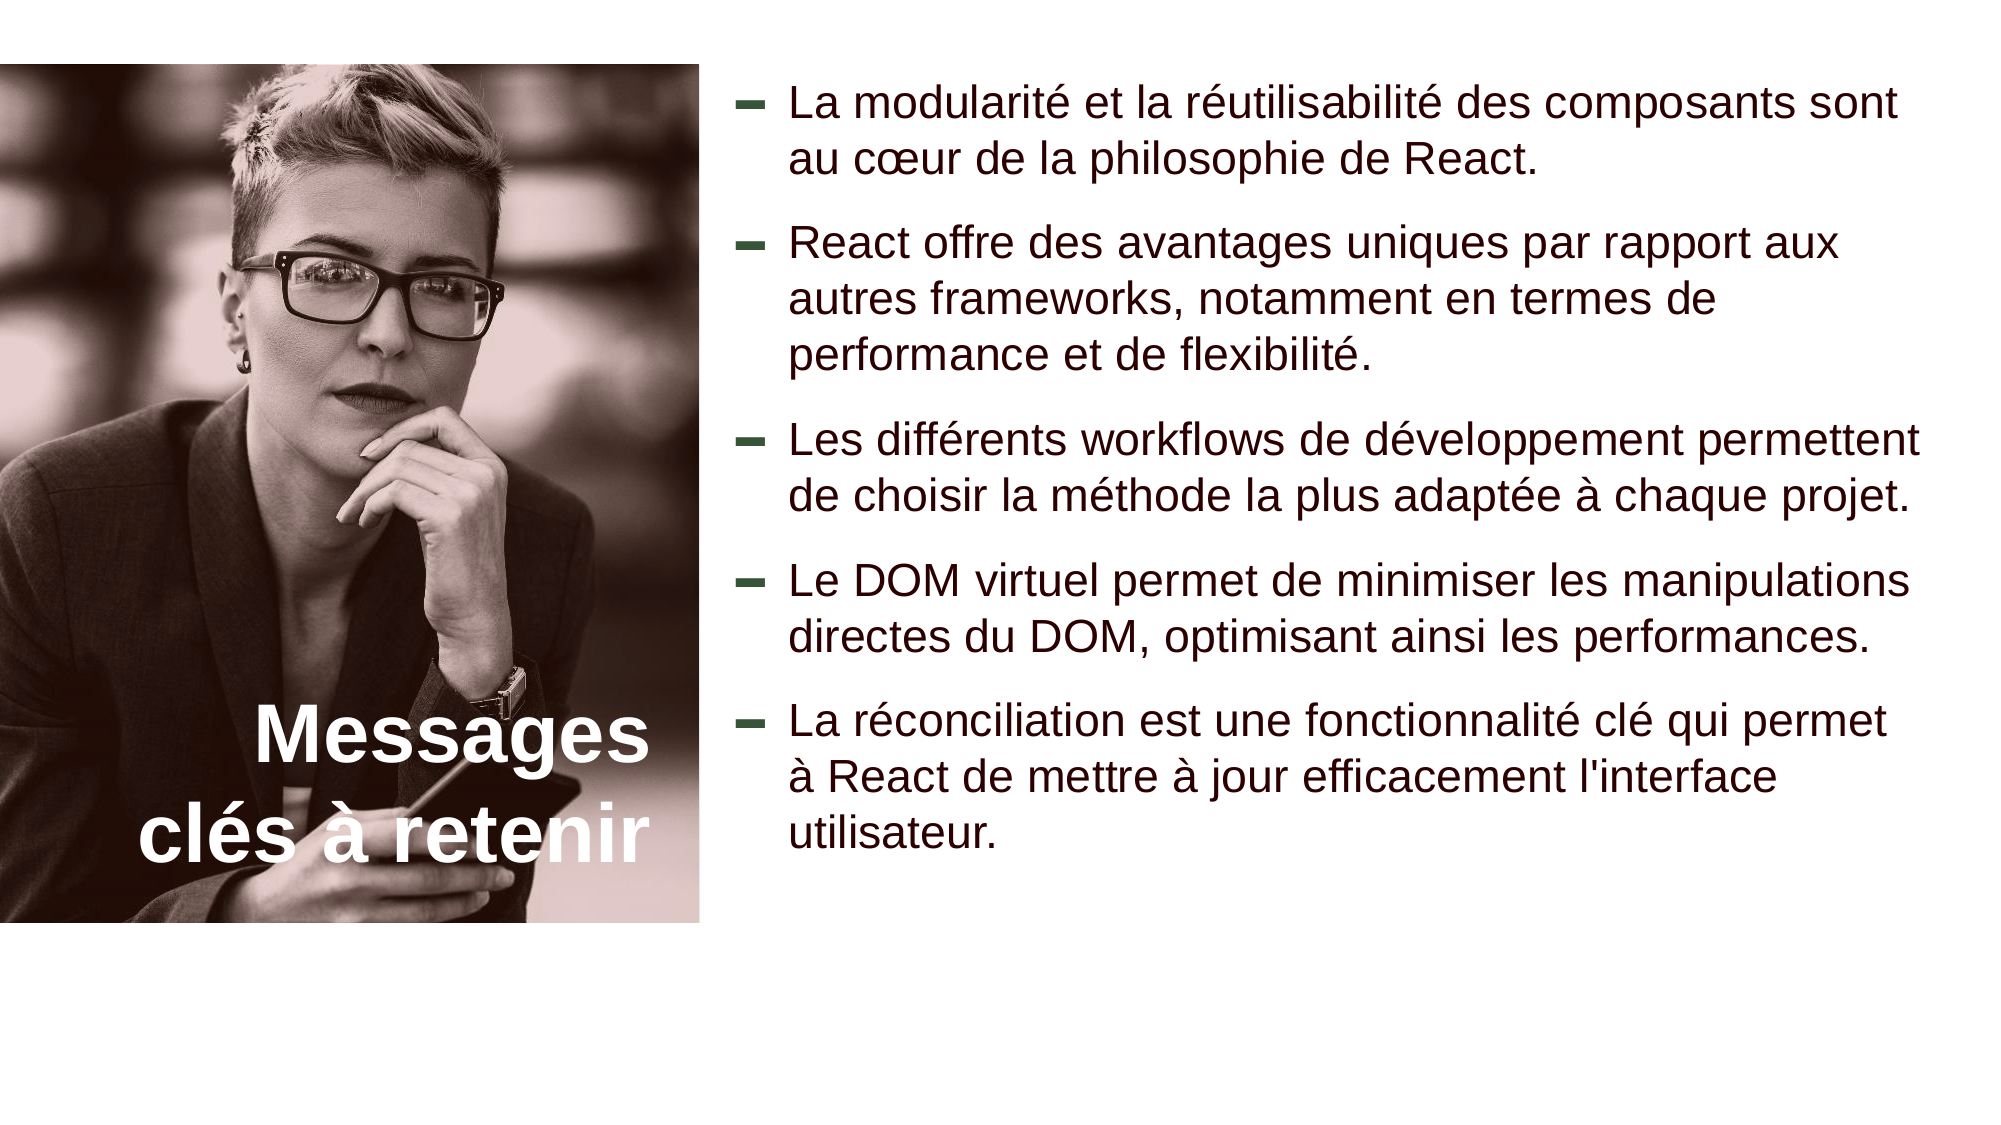

La modularité et la réutilisabilité des composants sont au cœur de la philosophie de React.
React offre des avantages uniques par rapport aux autres frameworks, notamment en termes de performance et de flexibilité.
Les différents workflows de développement permettent de choisir la méthode la plus adaptée à chaque projet.
Le DOM virtuel permet de minimiser les manipulations directes du DOM, optimisant ainsi les performances.
La réconciliation est une fonctionnalité clé qui permet à React de mettre à jour efficacement l'interface utilisateur.

# Messages clés à retenir